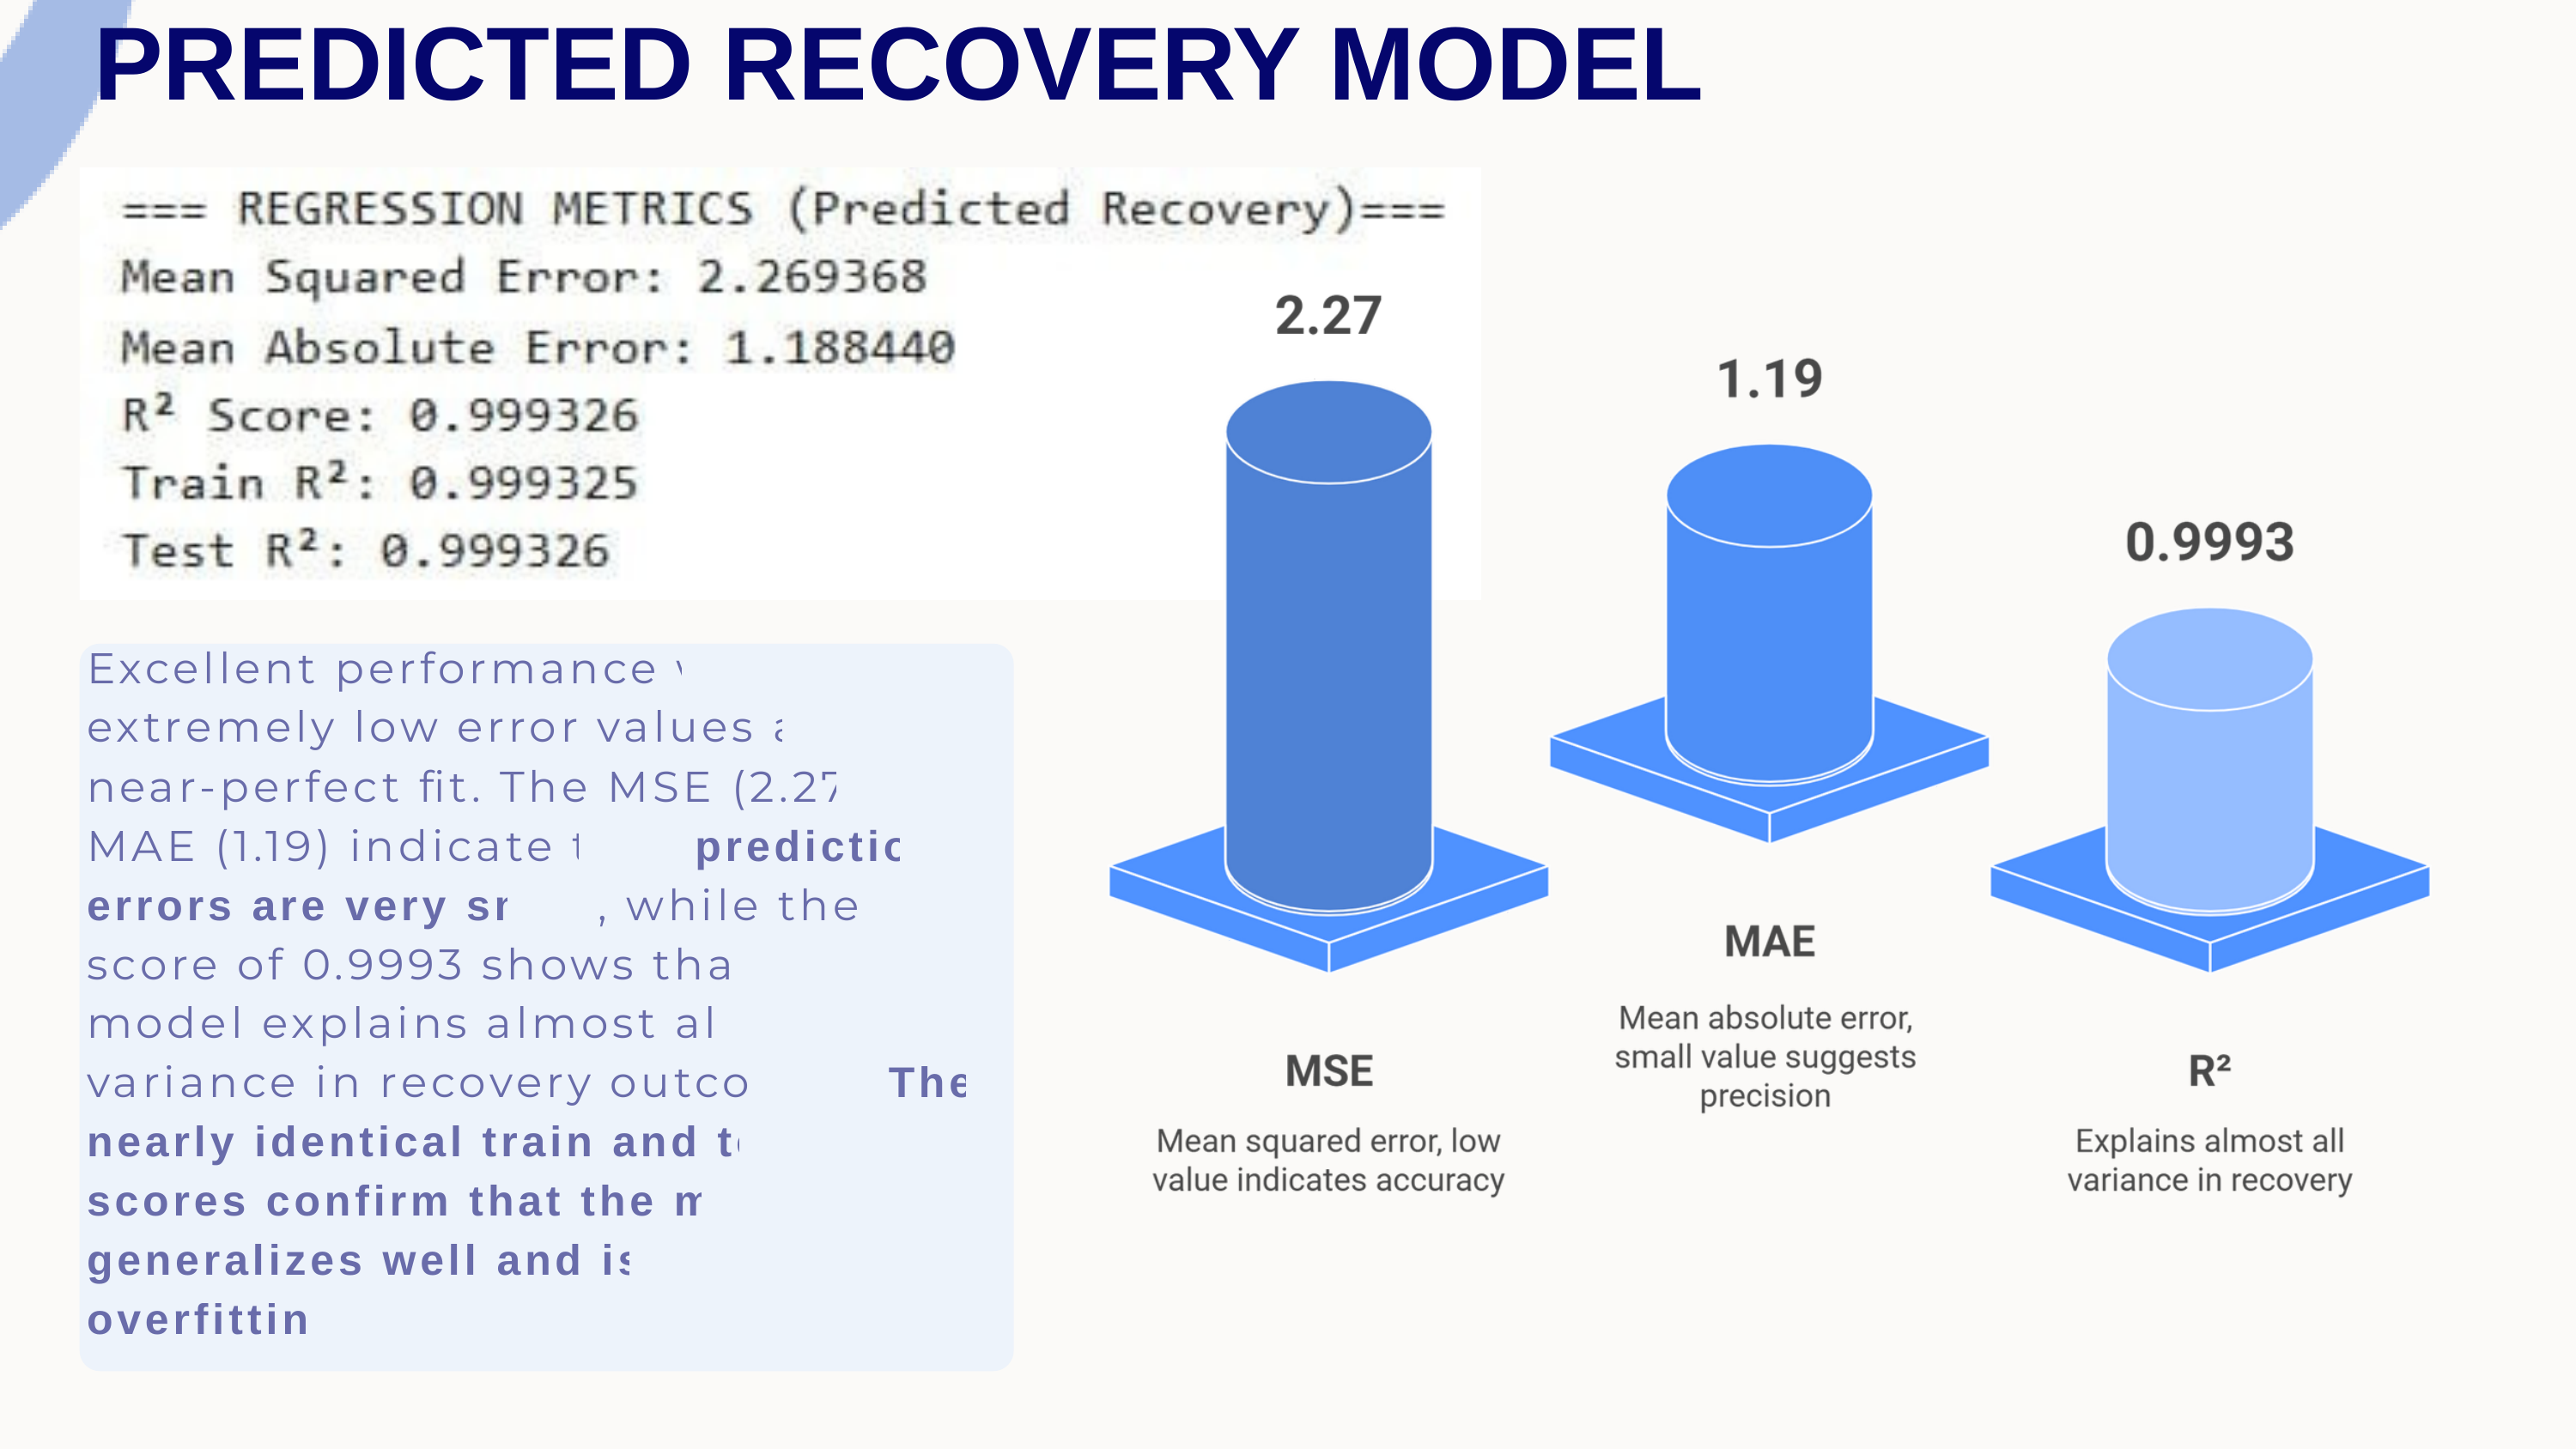

PREDICTED RECOVERY MODEL

Excellent performance with extremely low error values and a near-perfect fit. The MSE (2.27) and MAE (1.19) indicate that prediction errors are very small, while the R² score of 0.9993 shows that the model explains almost all the variance in recovery outcomes. The nearly identical train and test R² scores confirm that the model generalizes well and is not overfitting.